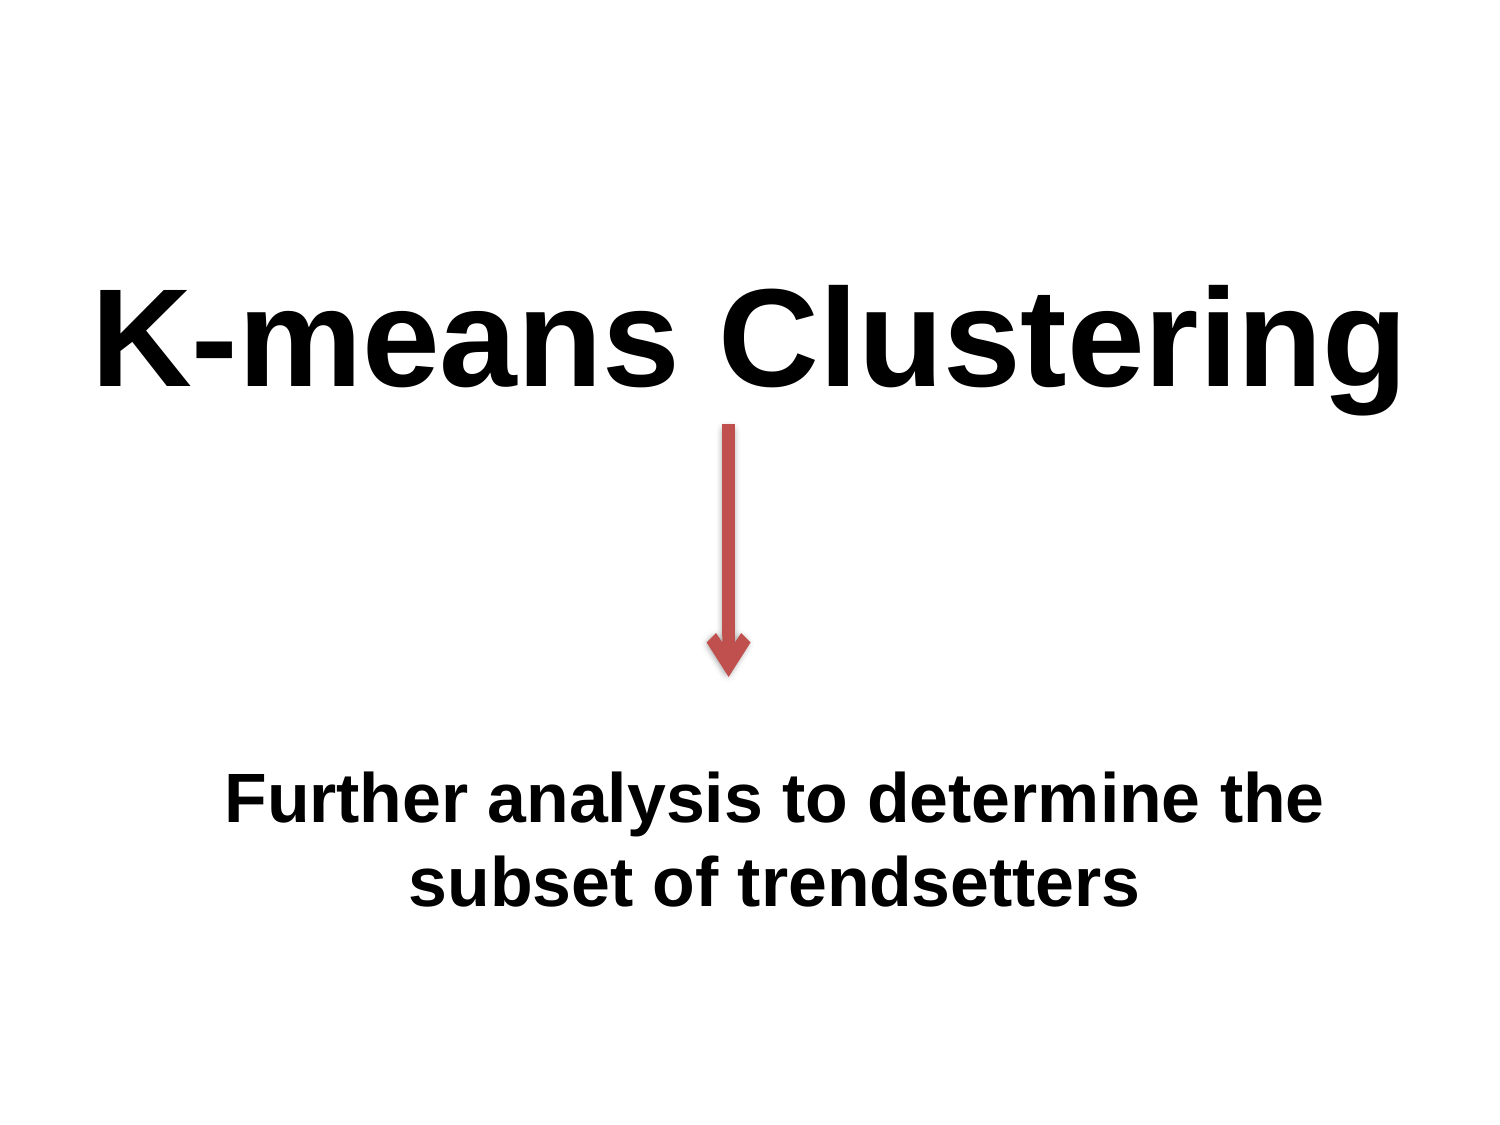

# K-means Clustering
Further analysis to determine the subset of trendsetters